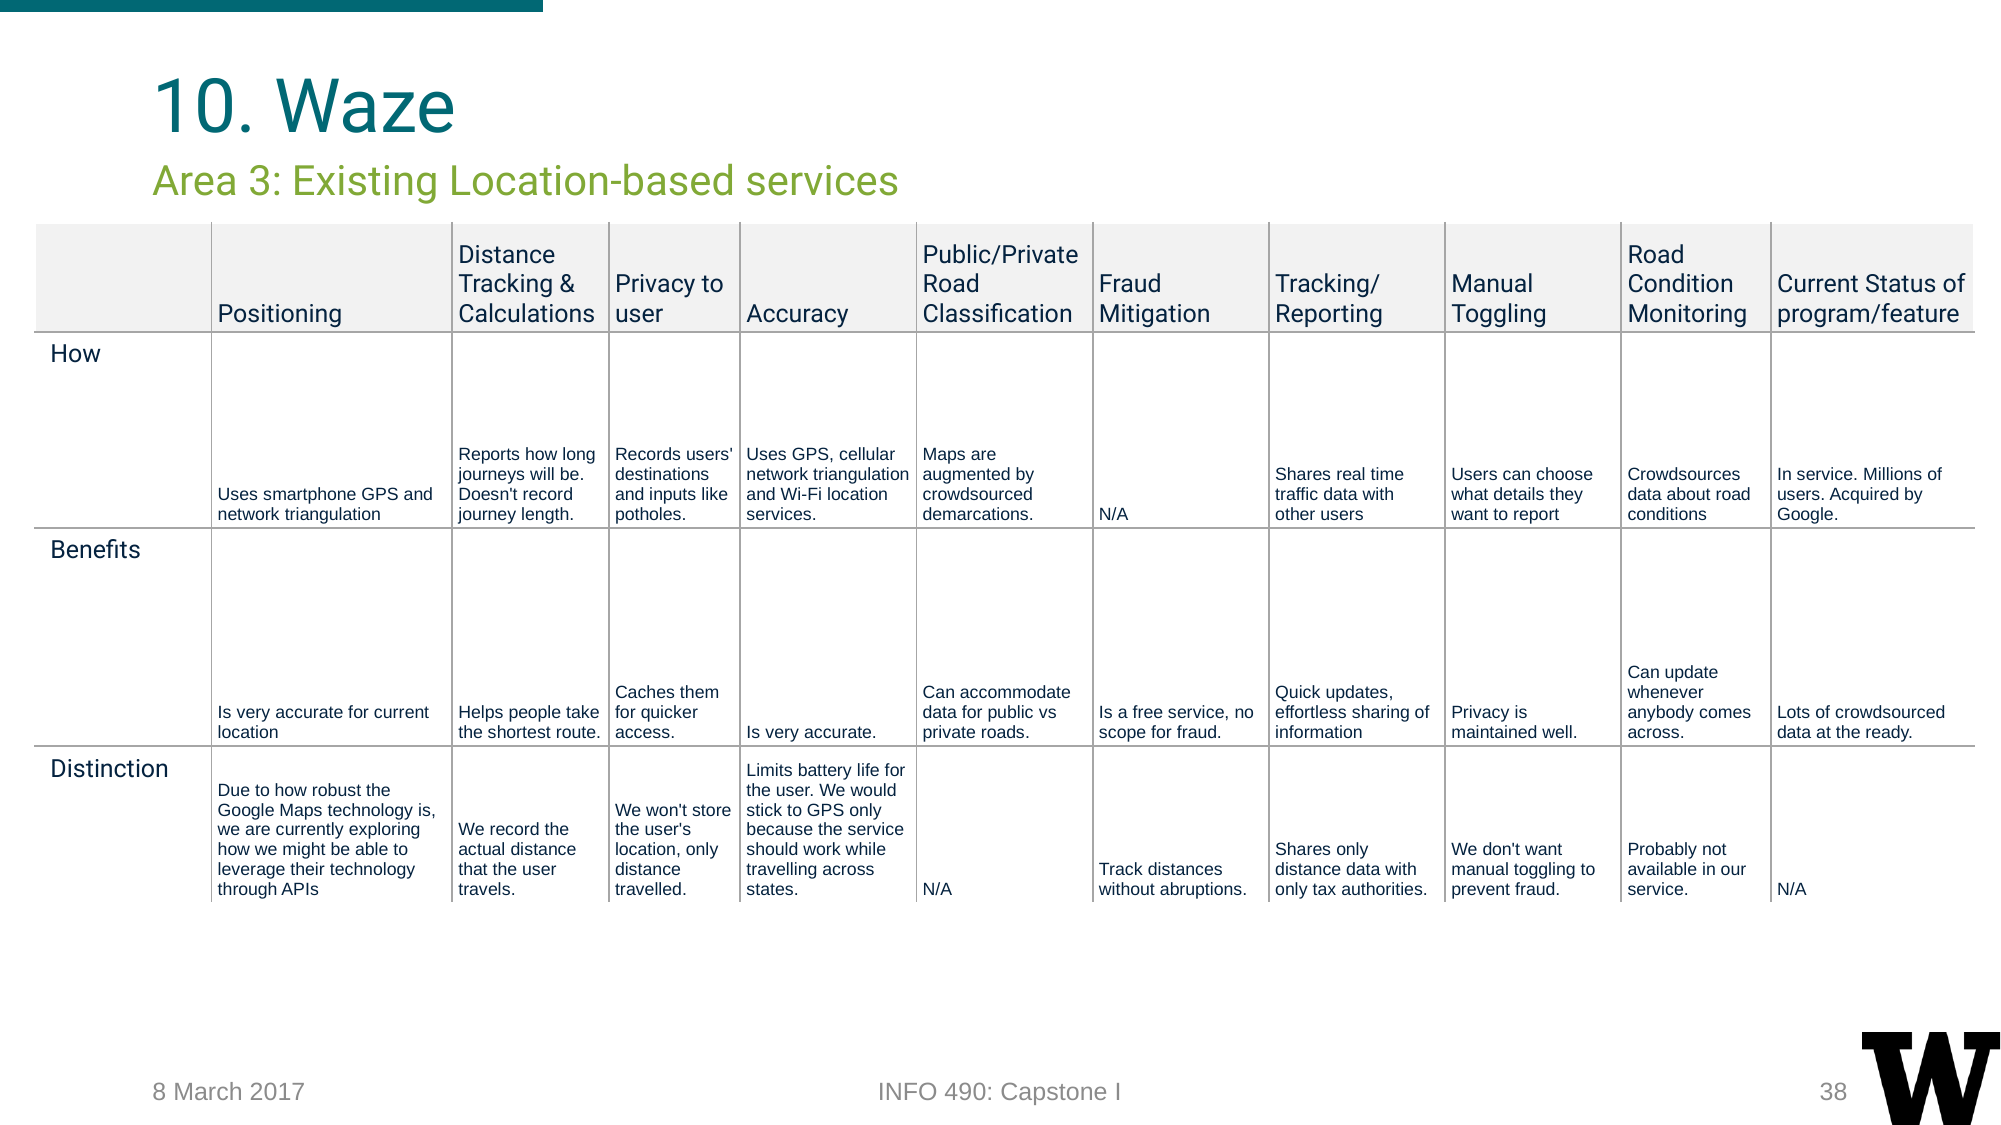

10. Waze
Area 3: Existing Location-based services
|  | Positioning | Distance Tracking & Calculations | Privacy to user | Accuracy | Public/Private Road Classification | Fraud Mitigation | Tracking/ Reporting | Manual Toggling | Road Condition Monitoring | Current Status of program/feature |
| --- | --- | --- | --- | --- | --- | --- | --- | --- | --- | --- |
| How | Uses smartphone GPS and network triangulation | Reports how long journeys will be. Doesn't record journey length. | Records users' destinations and inputs like potholes. | Uses GPS, cellular network triangulation and Wi-Fi location services. | Maps are augmented by crowdsourced demarcations. | N/A | Shares real time traffic data with other users | Users can choose what details they want to report | Crowdsources data about road conditions | In service. Millions of users. Acquired by Google. |
| Benefits | Is very accurate for current location | Helps people take the shortest route. | Caches them for quicker access. | Is very accurate. | Can accommodate data for public vs private roads. | Is a free service, no scope for fraud. | Quick updates, effortless sharing of information | Privacy is maintained well. | Can update whenever anybody comes across. | Lots of crowdsourced data at the ready. |
| Distinction | Due to how robust the Google Maps technology is, we are currently exploring how we might be able to leverage their technology through APIs | We record the actual distance that the user travels. | We won't store the user's location, only distance travelled. | Limits battery life for the user. We would stick to GPS only because the service should work while travelling across states. | N/A | Track distances without abruptions. | Shares only distance data with only tax authorities. | We don't want manual toggling to prevent fraud. | Probably not available in our service. | N/A |
8 March 2017
INFO 490: Capstone I
38